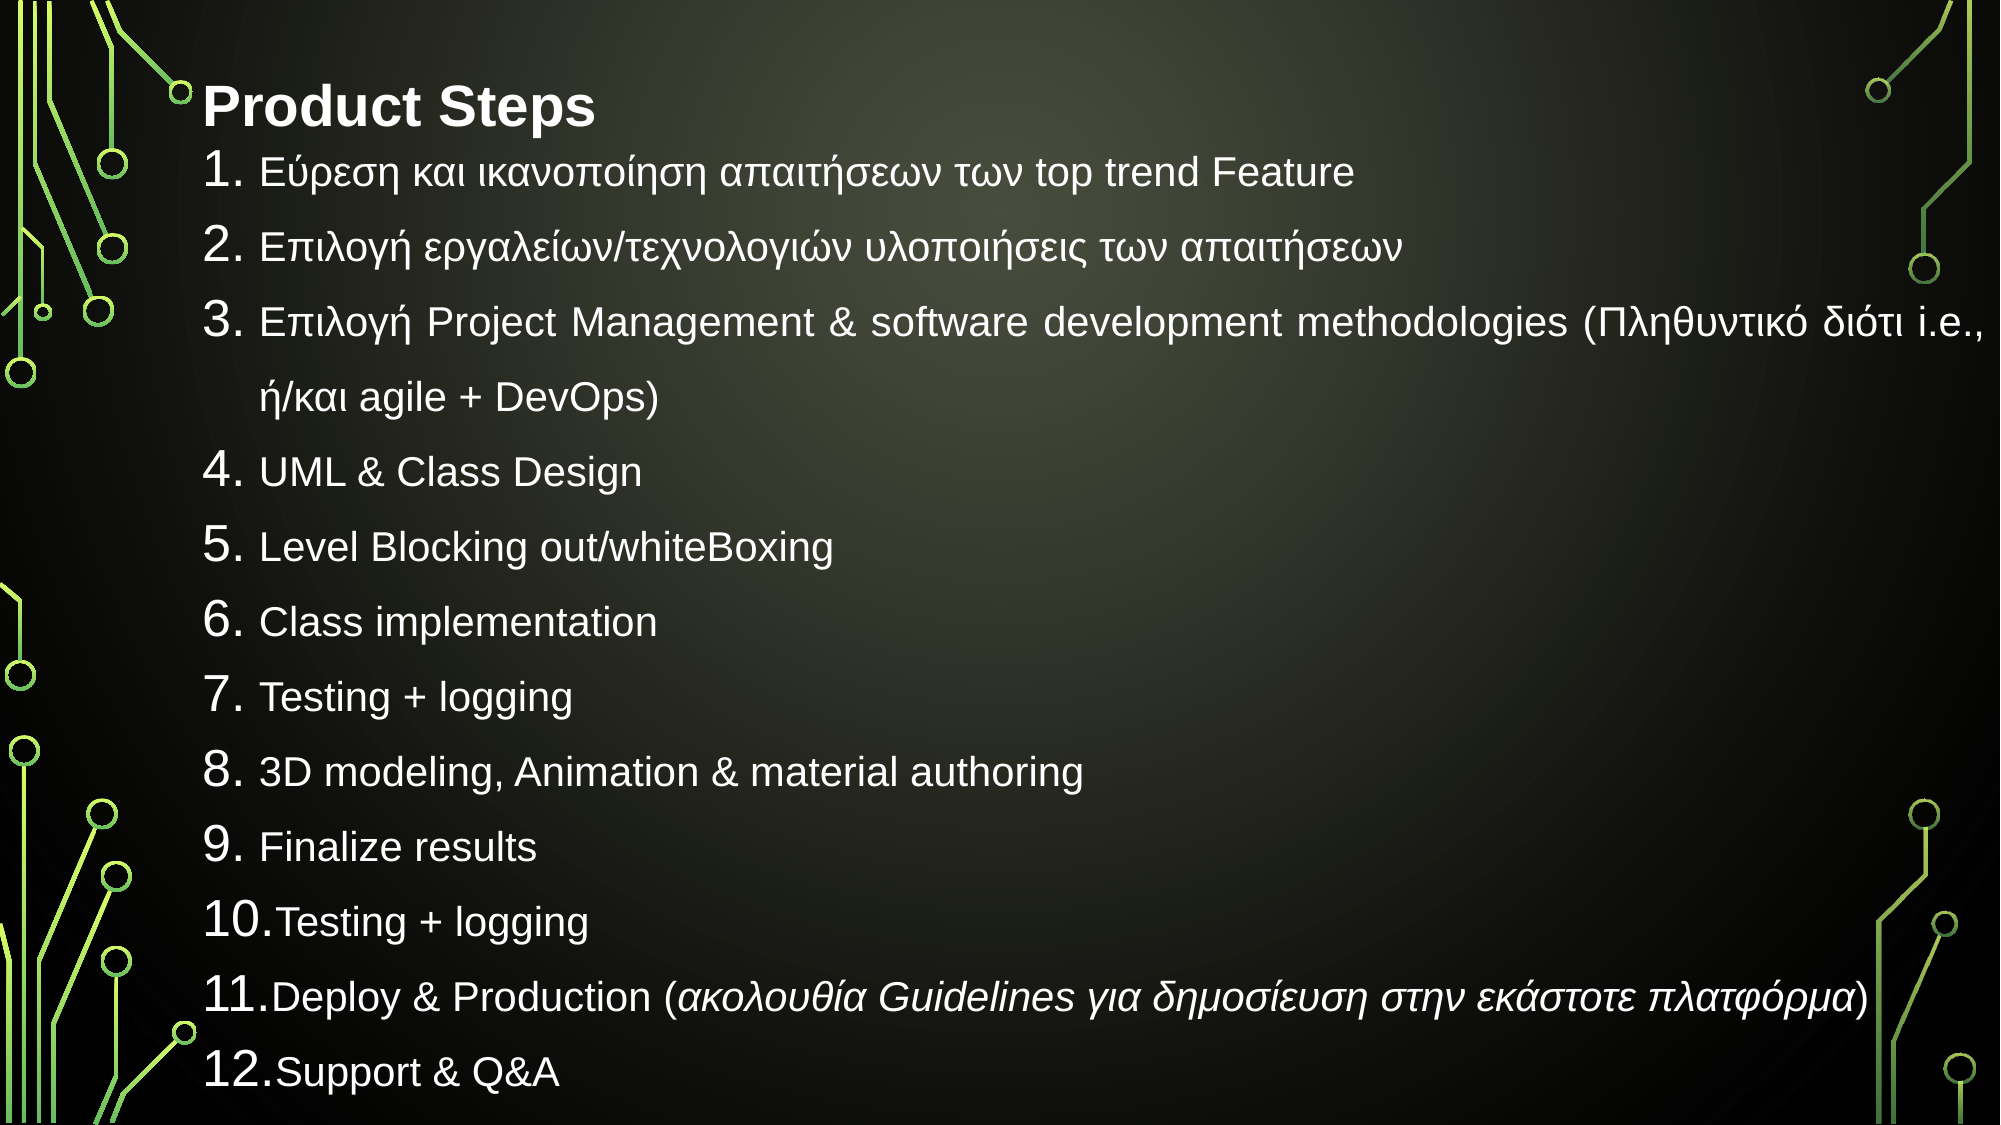

Product Steps
Εύρεση και ικανοποίηση απαιτήσεων των top trend Feature
Επιλογή εργαλείων/τεχνολογιών υλοποιήσεις των απαιτήσεων
Επιλογή Project Management & software development methodologies (Πληθυντικό διότι i.e., ή/και agile + DevOps)
UML & Class Design
Level Blocking out/whiteBoxing
Class implementation
Testing + logging
3D modeling, Animation & material authoring
Finalize results
Testing + logging
Deploy & Production (ακολουθία Guidelines για δημοσίευση στην εκάστοτε πλατφόρμα)
Support & Q&A